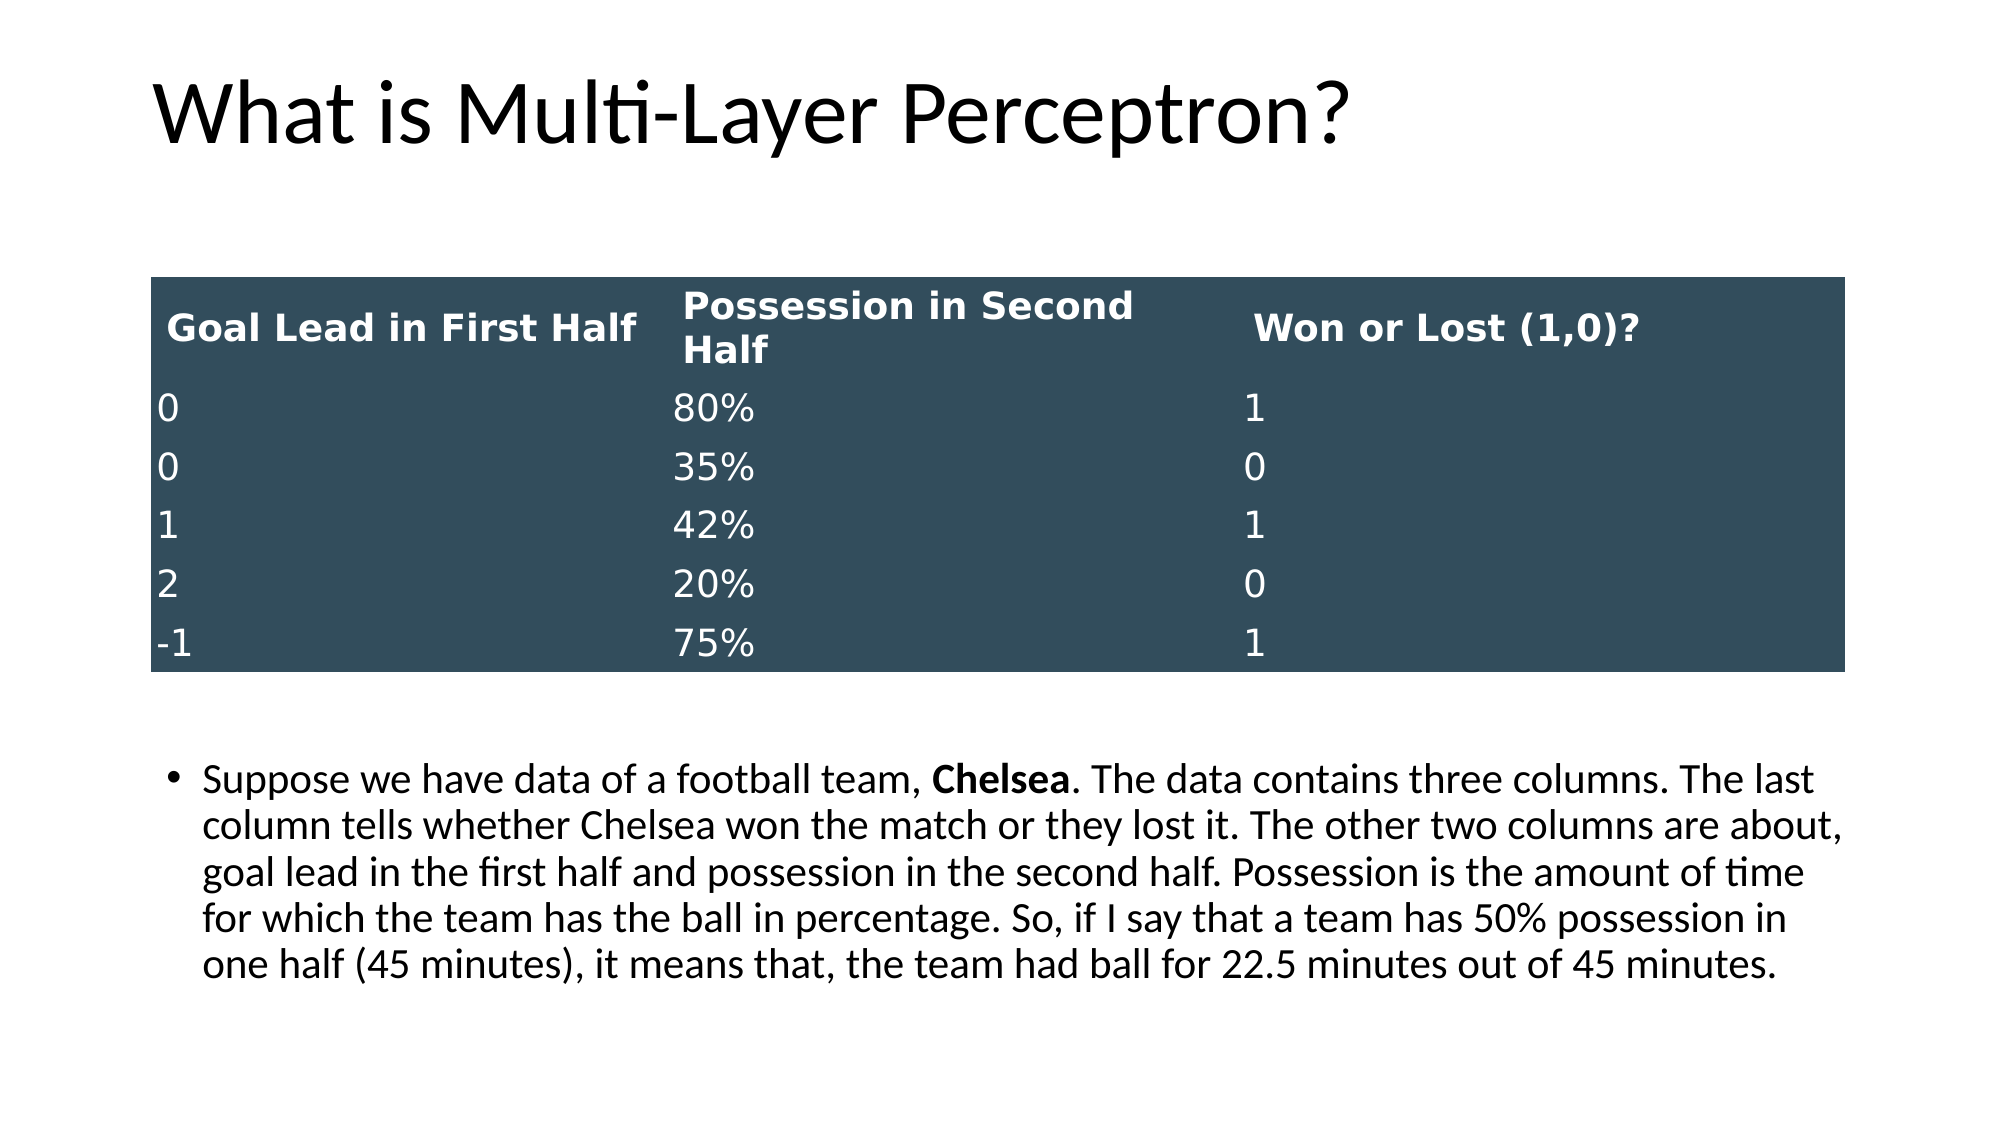

# What is Multi-Layer Perceptron?

| Goal Lead in First Half | Possession in Second Half | Won or Lost (1,0)? |
| --- | --- | --- |
| 0 | 80% | 1 |
| 0 | 35% | 0 |
| 1 | 42% | 1 |
| 2 | 20% | 0 |
| -1 | 75% | 1 |
Suppose we have data of a football team, Chelsea. The data contains three columns. The last column tells whether Chelsea won the match or they lost it. The other two columns are about, goal lead in the first half and possession in the second half. Possession is the amount of time for which the team has the ball in percentage. So, if I say that a team has 50% possession in one half (45 minutes), it means that, the team had ball for 22.5 minutes out of 45 minutes.